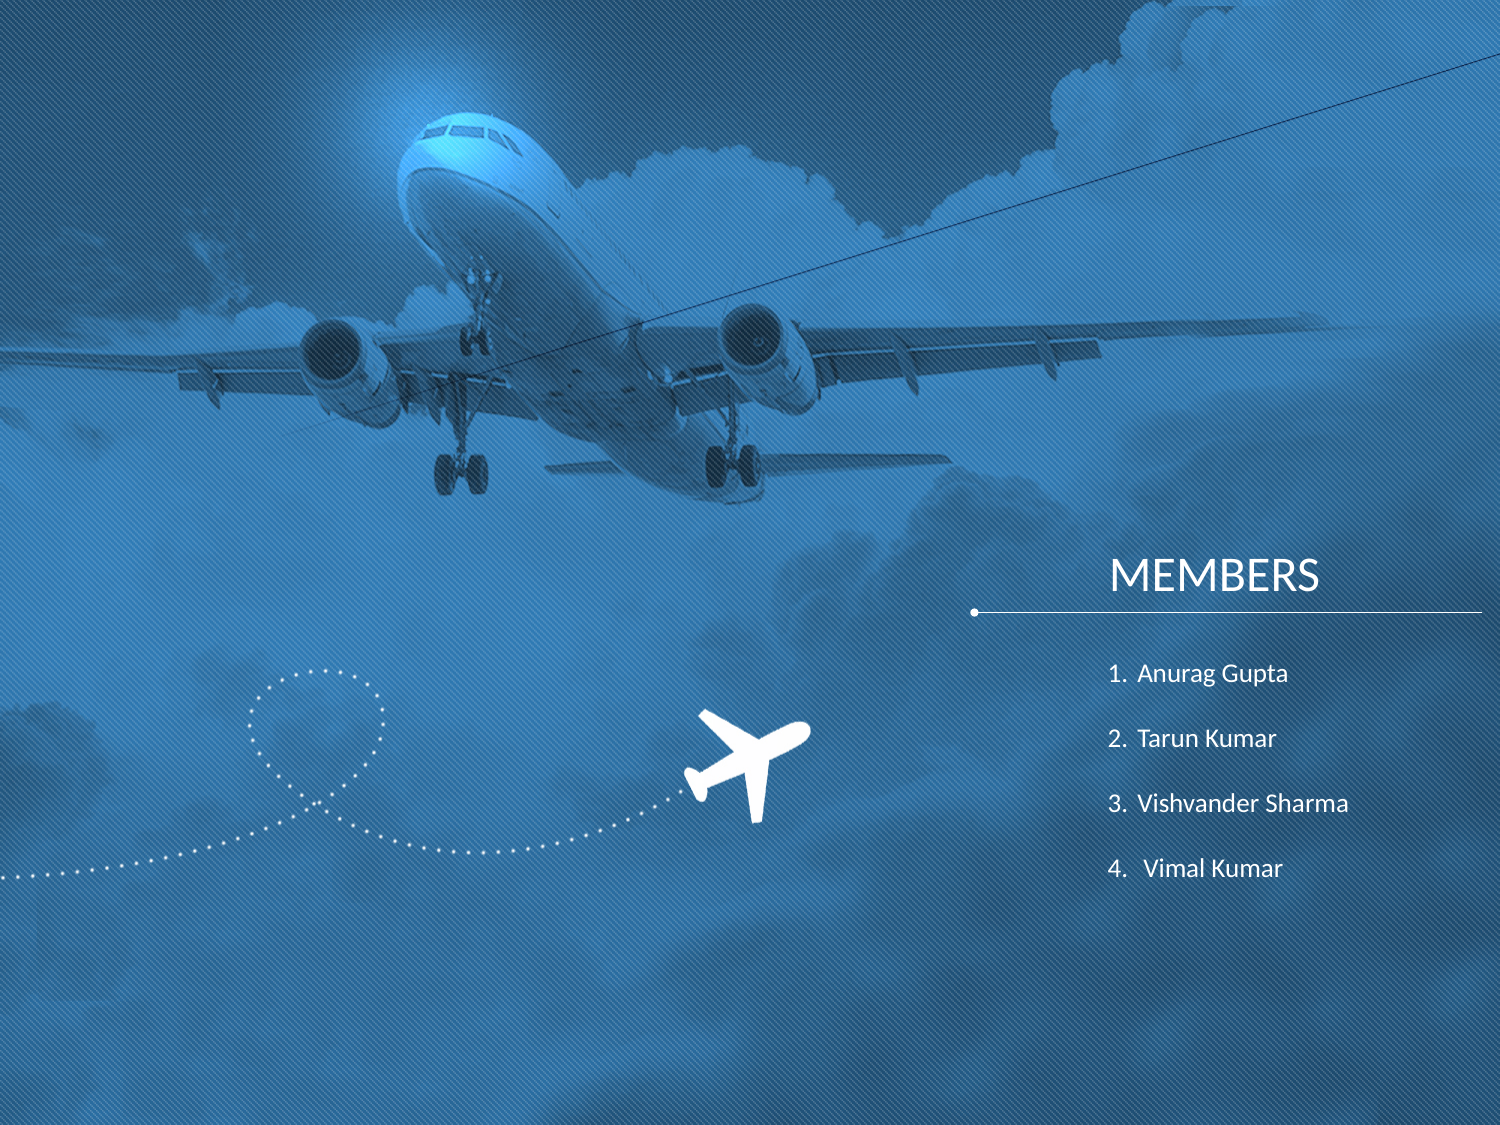

MEMBERS
Anurag Gupta
Tarun Kumar
Vishvander Sharma
 Vimal Kumar